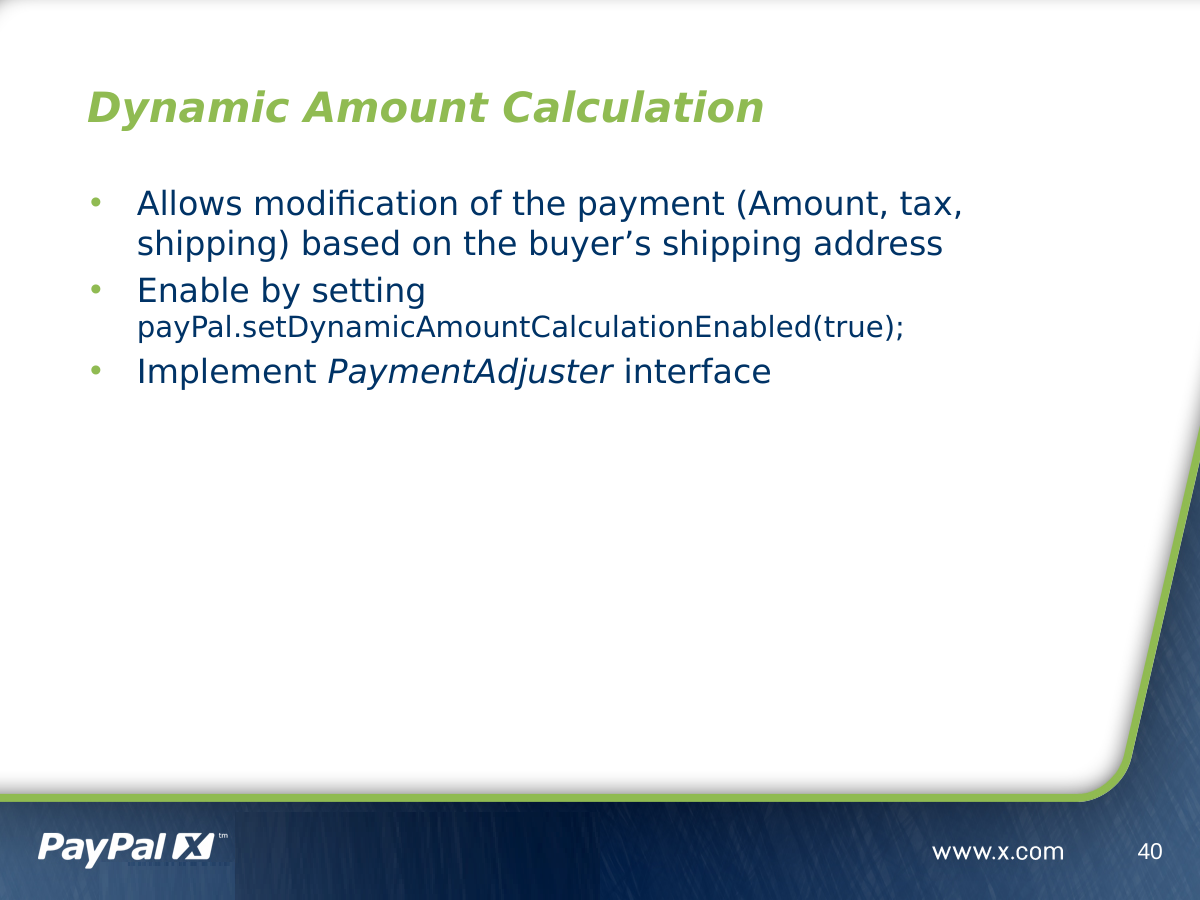

# Dynamic Amount Calculation
Allows modification of the payment (Amount, tax, shipping) based on the buyer’s shipping address
Enable by setting 	payPal.setDynamicAmountCalculationEnabled(true);
Implement PaymentAdjuster interface

40